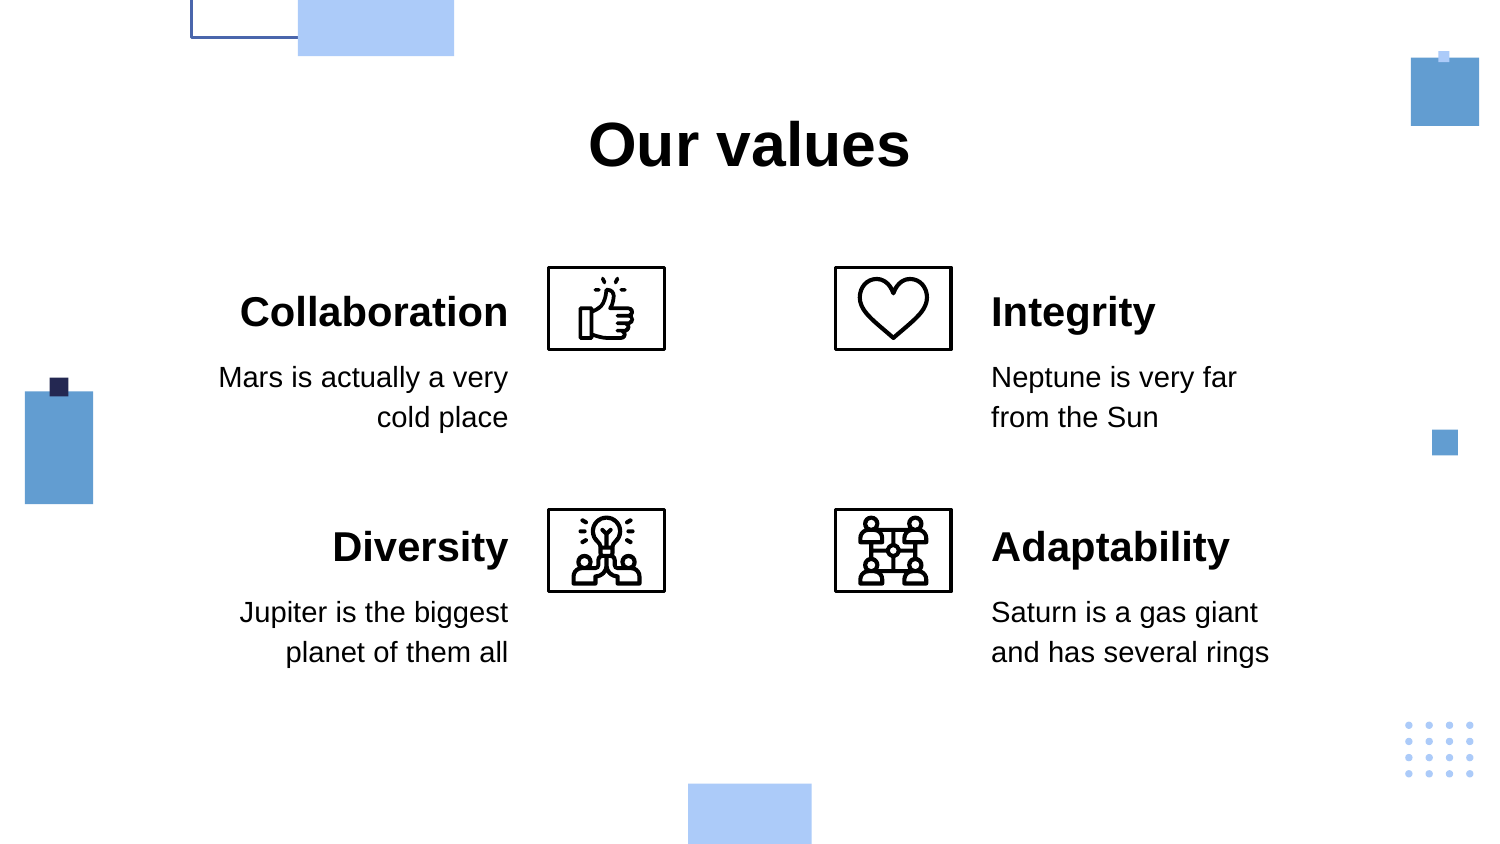

# Our values
Collaboration

Integrity

Mars is actually a very cold place
Neptune is very far from the Sun
Diversity
Adaptability

Jupiter is the biggest planet of them all
Saturn is a gas giant and has several rings